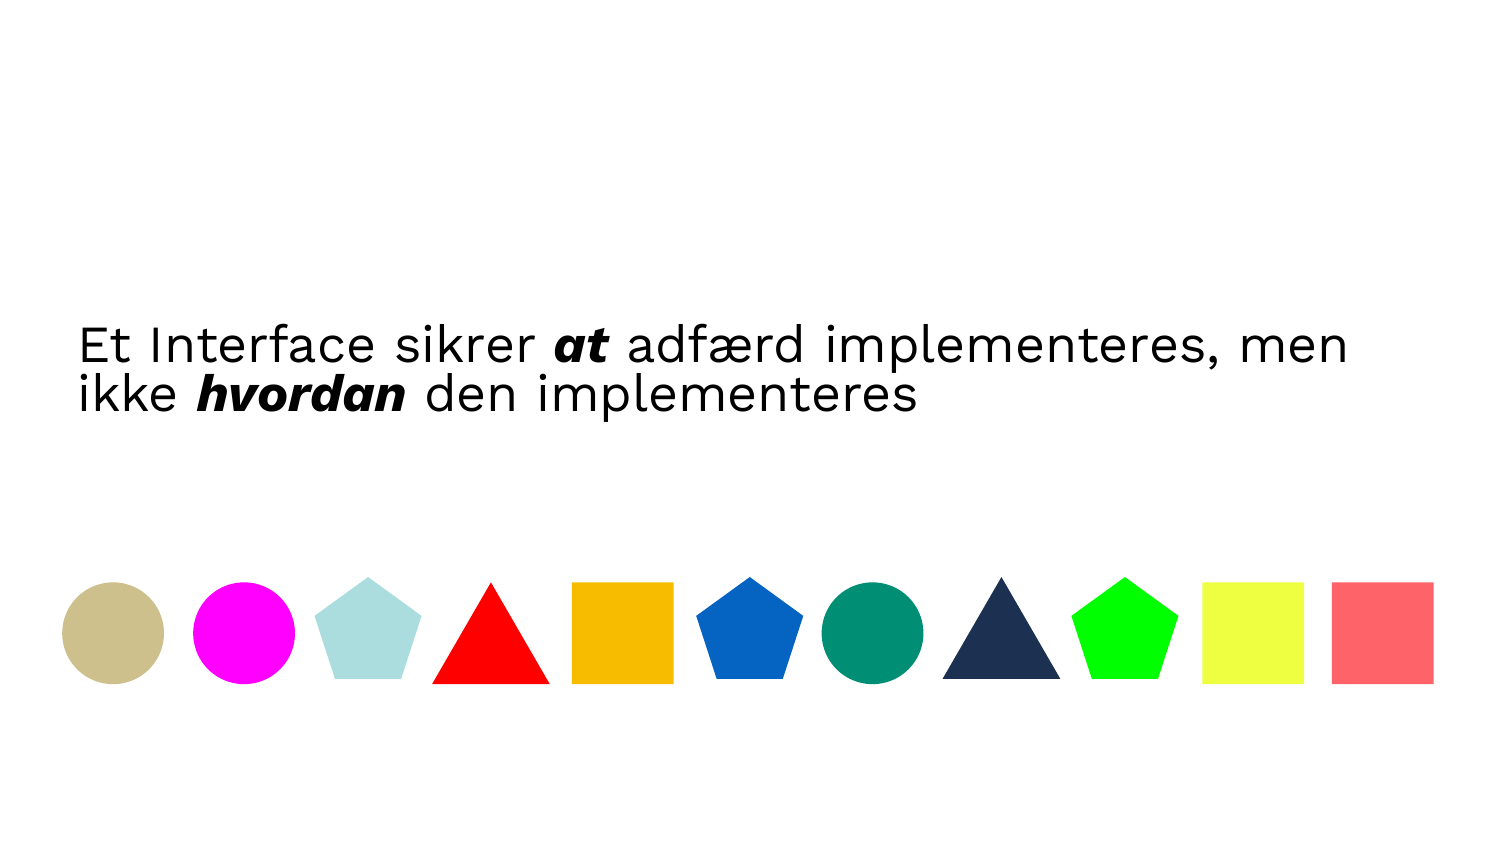

# Et Interface sikrer at adfærd implementeres, men ikke hvordan den implementeres